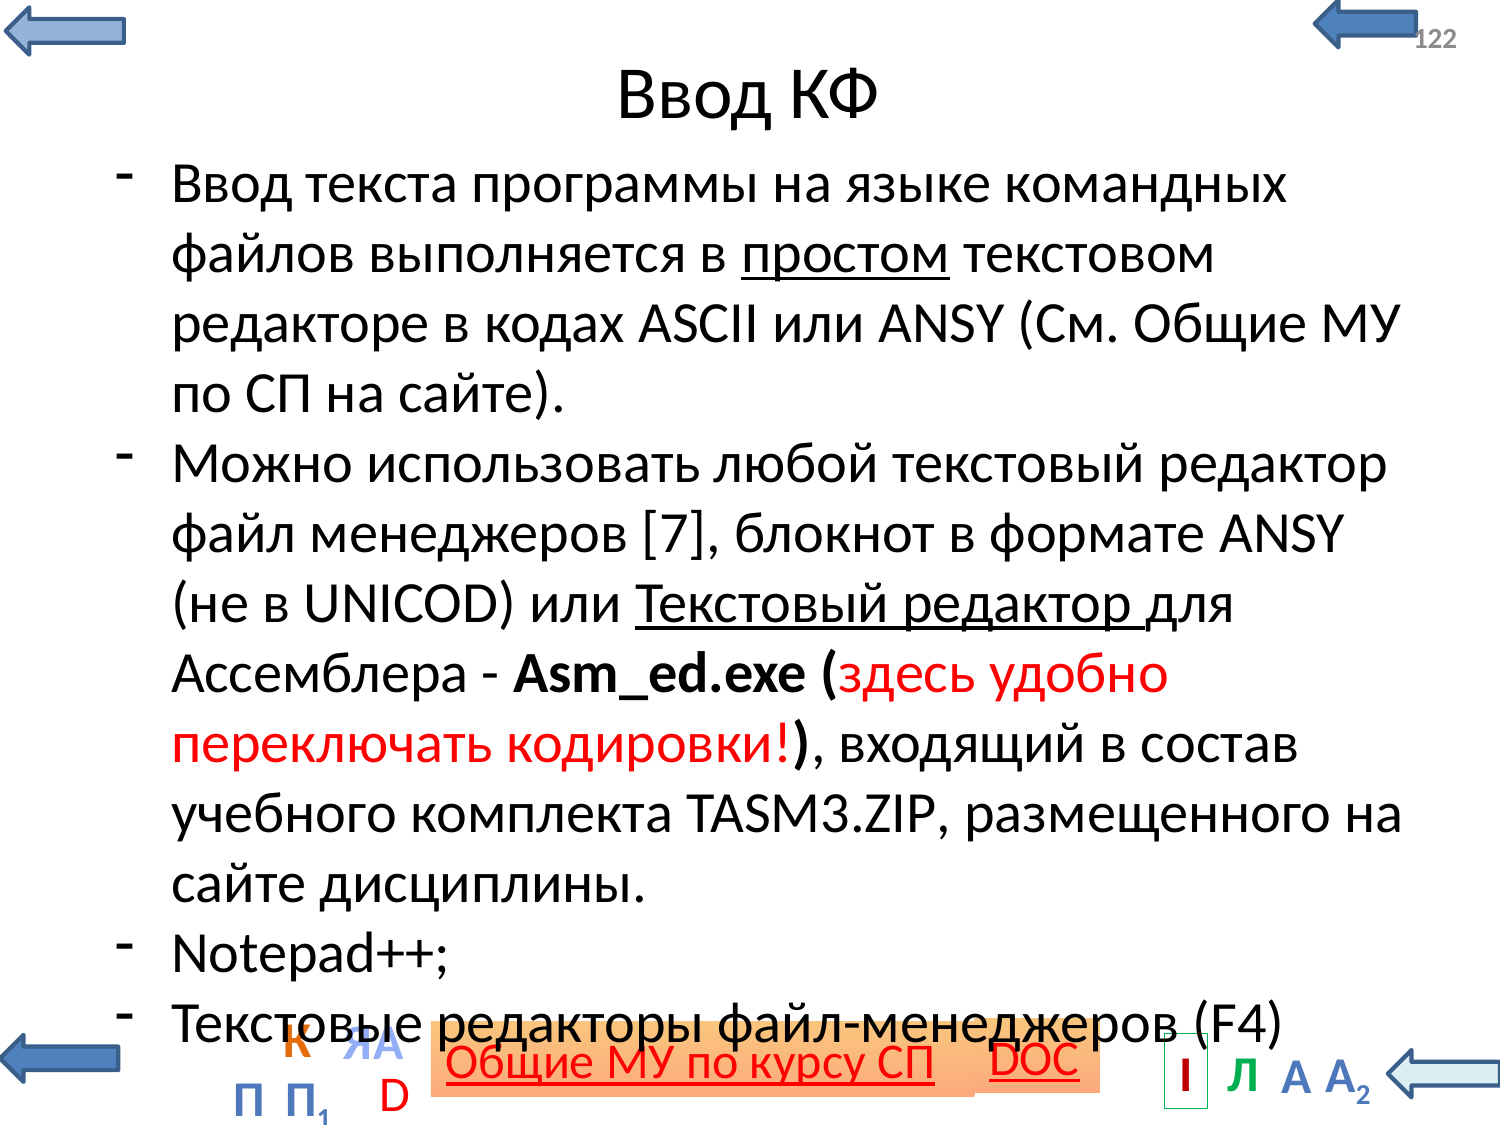

122
# Ввод КФ
Ввод текста программы на языке командных файлов выполняется в простом текстовом редакторе в кодах ASCII или ANSY (См. Общие МУ по СП на сайте).
Можно использовать любой текстовый редактор файл менеджеров [7], блокнот в формате ANSY  (не в UNICOD) или Текстовый редактор для Ассемблера - Asm_ed.exe (здесь удобно переключать кодировки!), входящий в состав учебного комплекта TASM3.ZIP, размещенного на сайте дисциплины.
Notepad++;
Текстовые редакторы файл-менеджеров (F4)